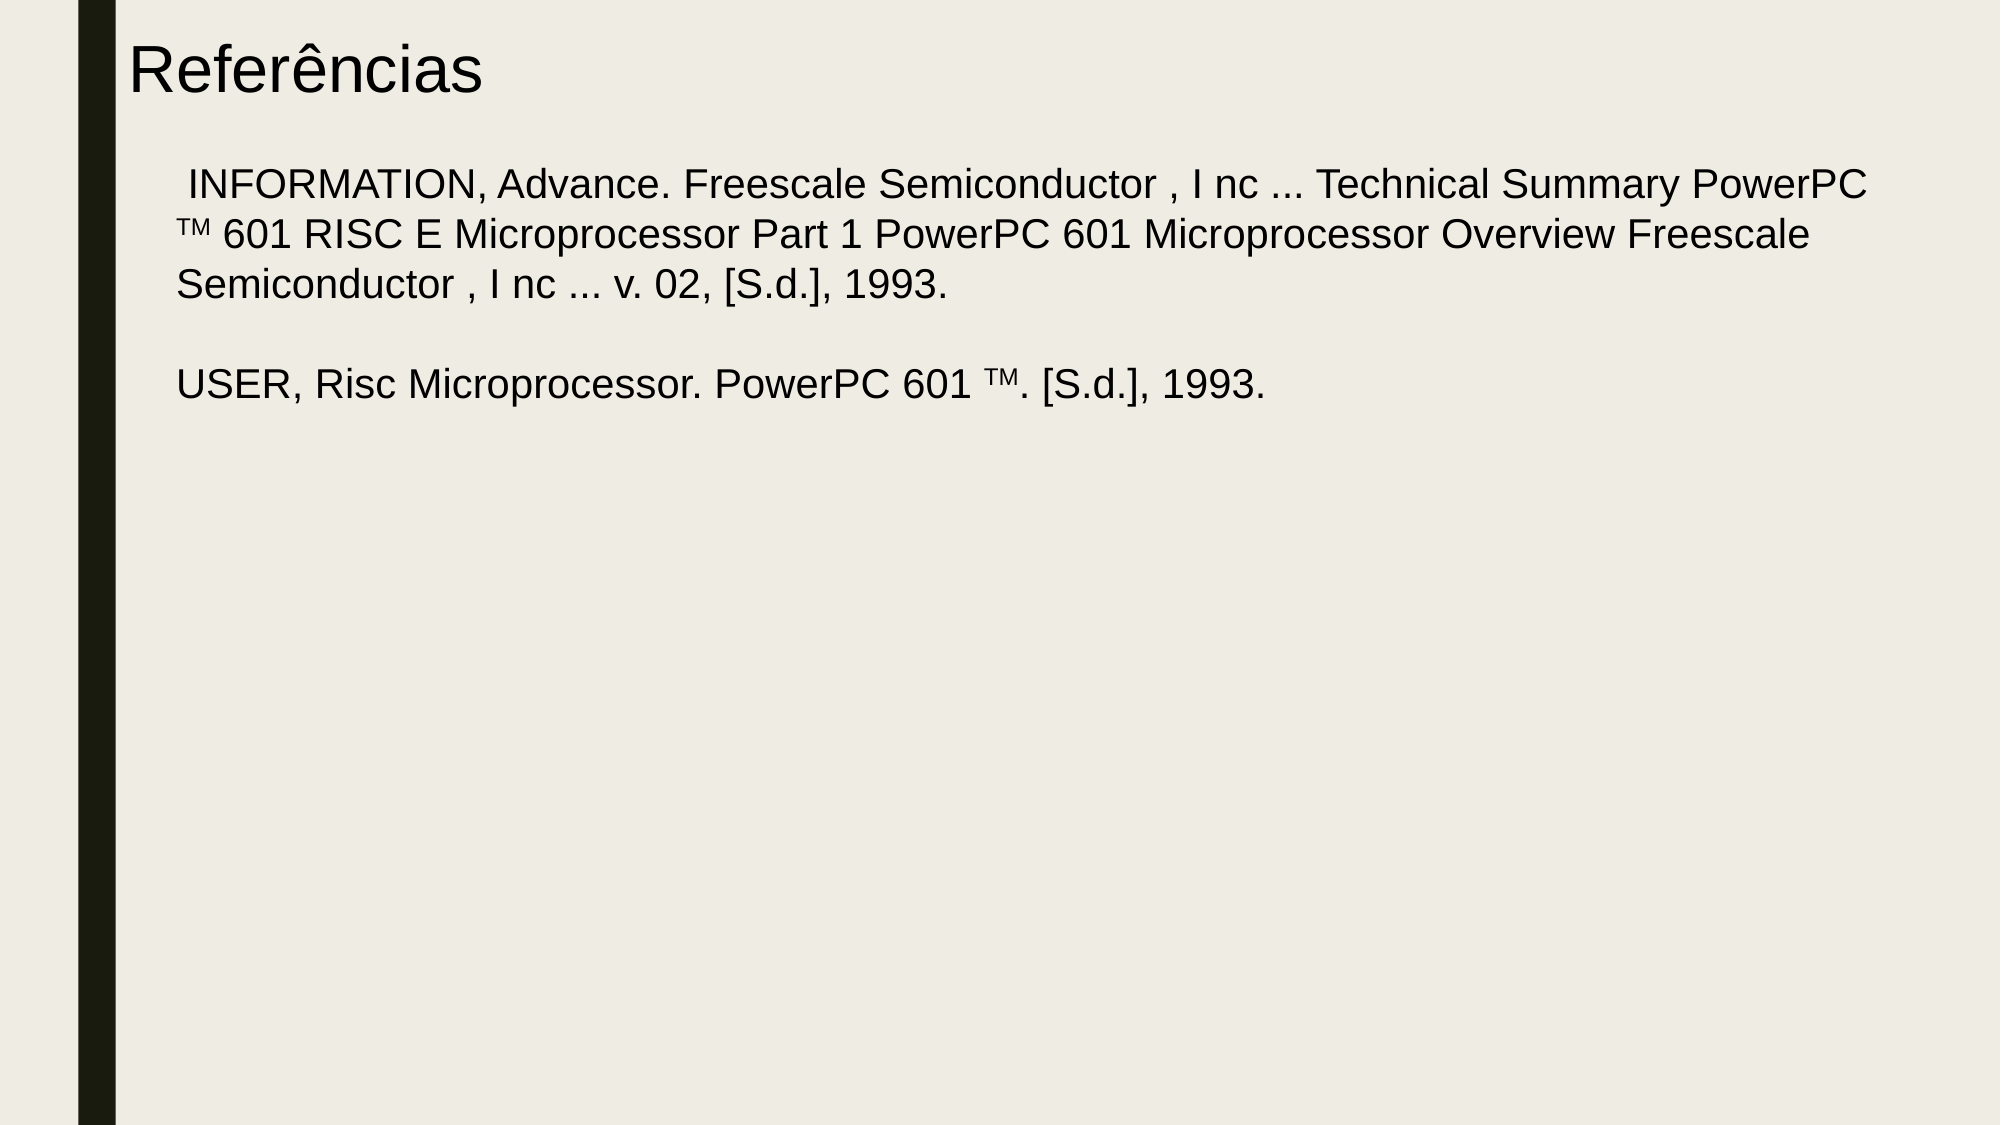

Referências
 INFORMATION, Advance. Freescale Semiconductor , I nc ... Technical Summary PowerPC TM 601 RISC E Microprocessor Part 1 PowerPC 601 Microprocessor Overview Freescale Semiconductor , I nc ... v. 02, [S.d.], 1993.

USER, Risc Microprocessor. PowerPC 601 TM. [S.d.], 1993.